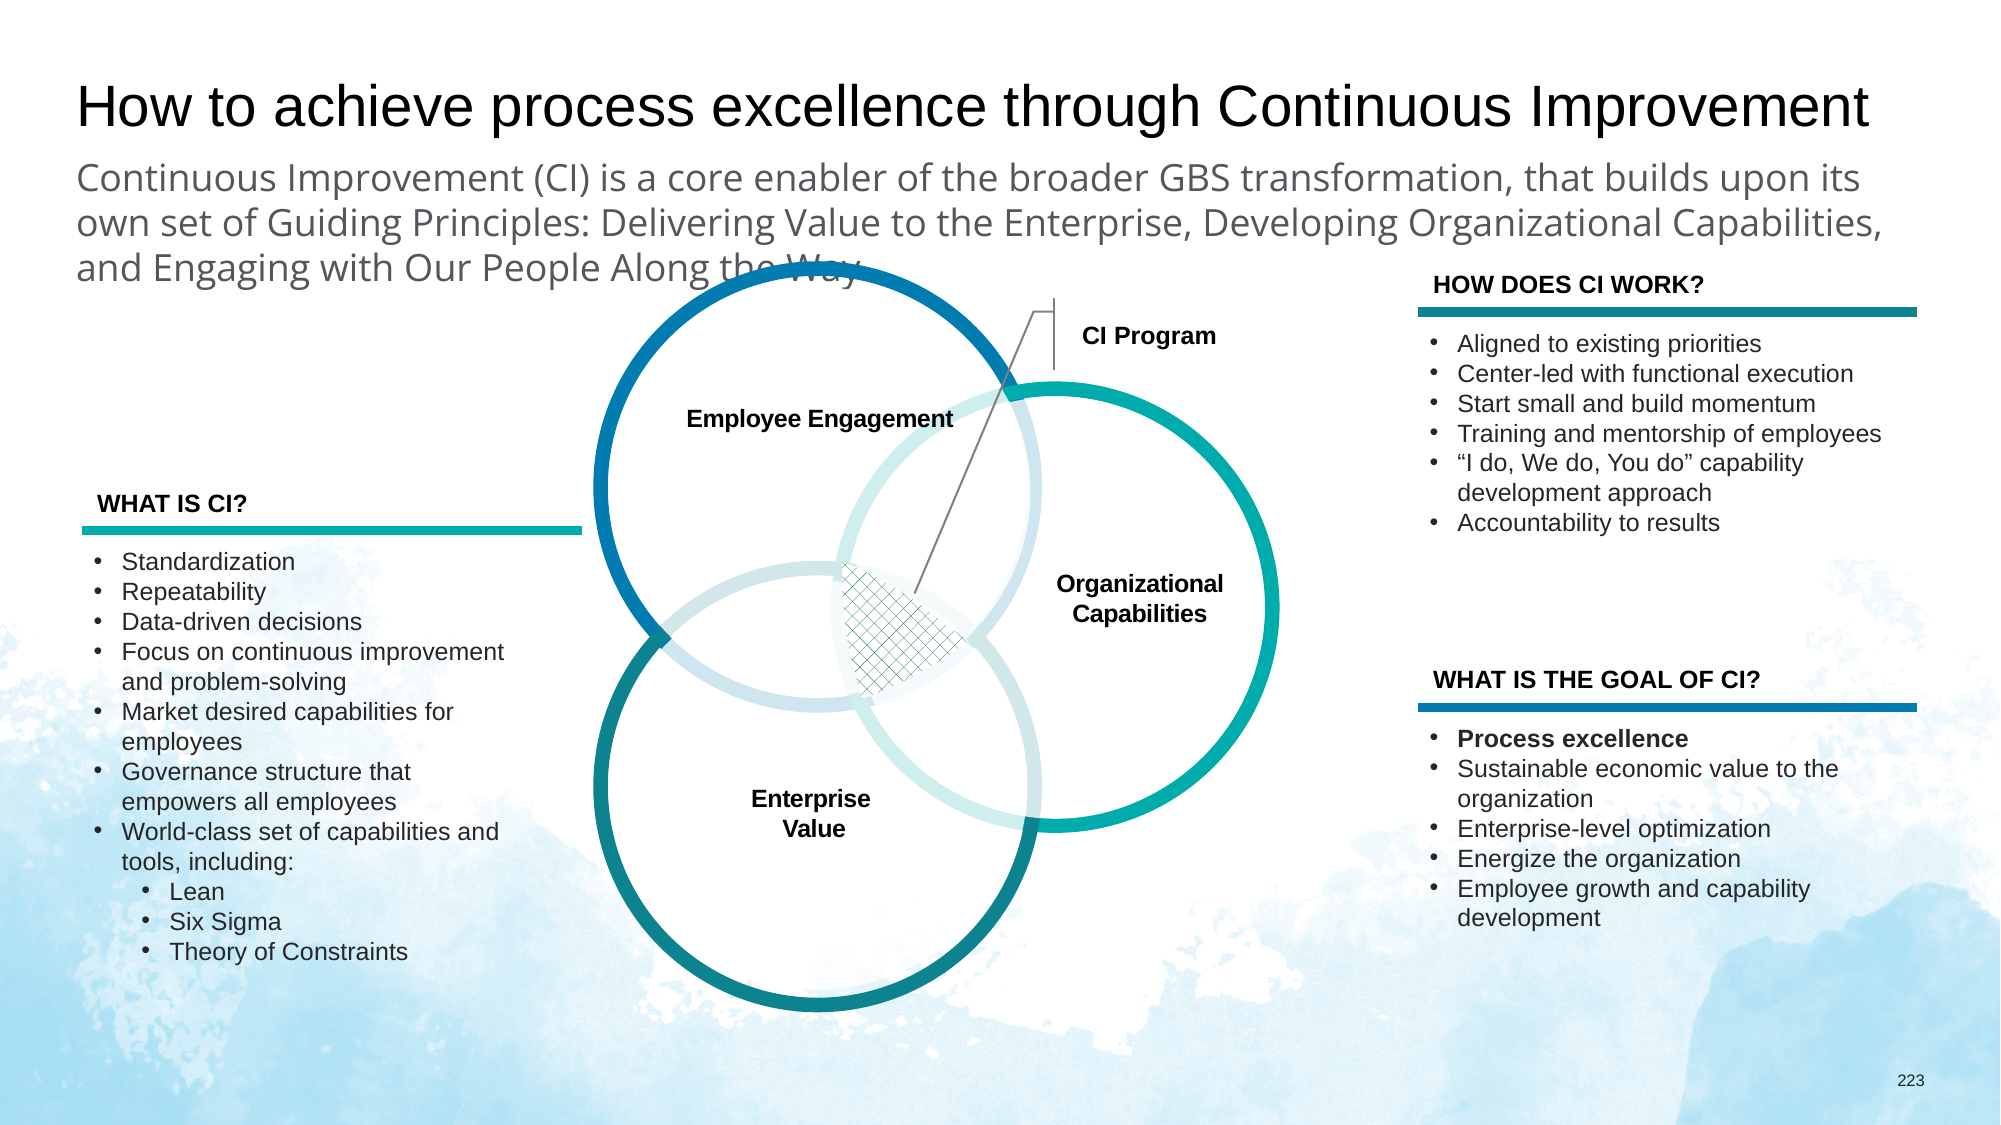

# How to achieve process excellence through Continuous Improvement
Continuous Improvement (CI) is a core enabler of the broader GBS transformation, that builds upon its own set of Guiding Principles: Delivering Value to the Enterprise, Developing Organizational Capabilities, and Engaging with Our People Along the Way
How does CI Work?

Employee Engagement
Organizational Capabilities
Enterprise
Value

CI Program
Aligned to existing priorities
Center-led with functional execution
Start small and build momentum
Training and mentorship of employees
“I do, We do, You do” capability development approach
Accountability to results
What is CI?
Standardization
Repeatability
Data-driven decisions
Focus on continuous improvement and problem-solving
Market desired capabilities for employees
Governance structure that empowers all employees
World-class set of capabilities and tools, including:
Lean
Six Sigma
Theory of Constraints

What is the Goal of CI?
Process excellence
Sustainable economic value to the organization
Enterprise-level optimization
Energize the organization
Employee growth and capability development